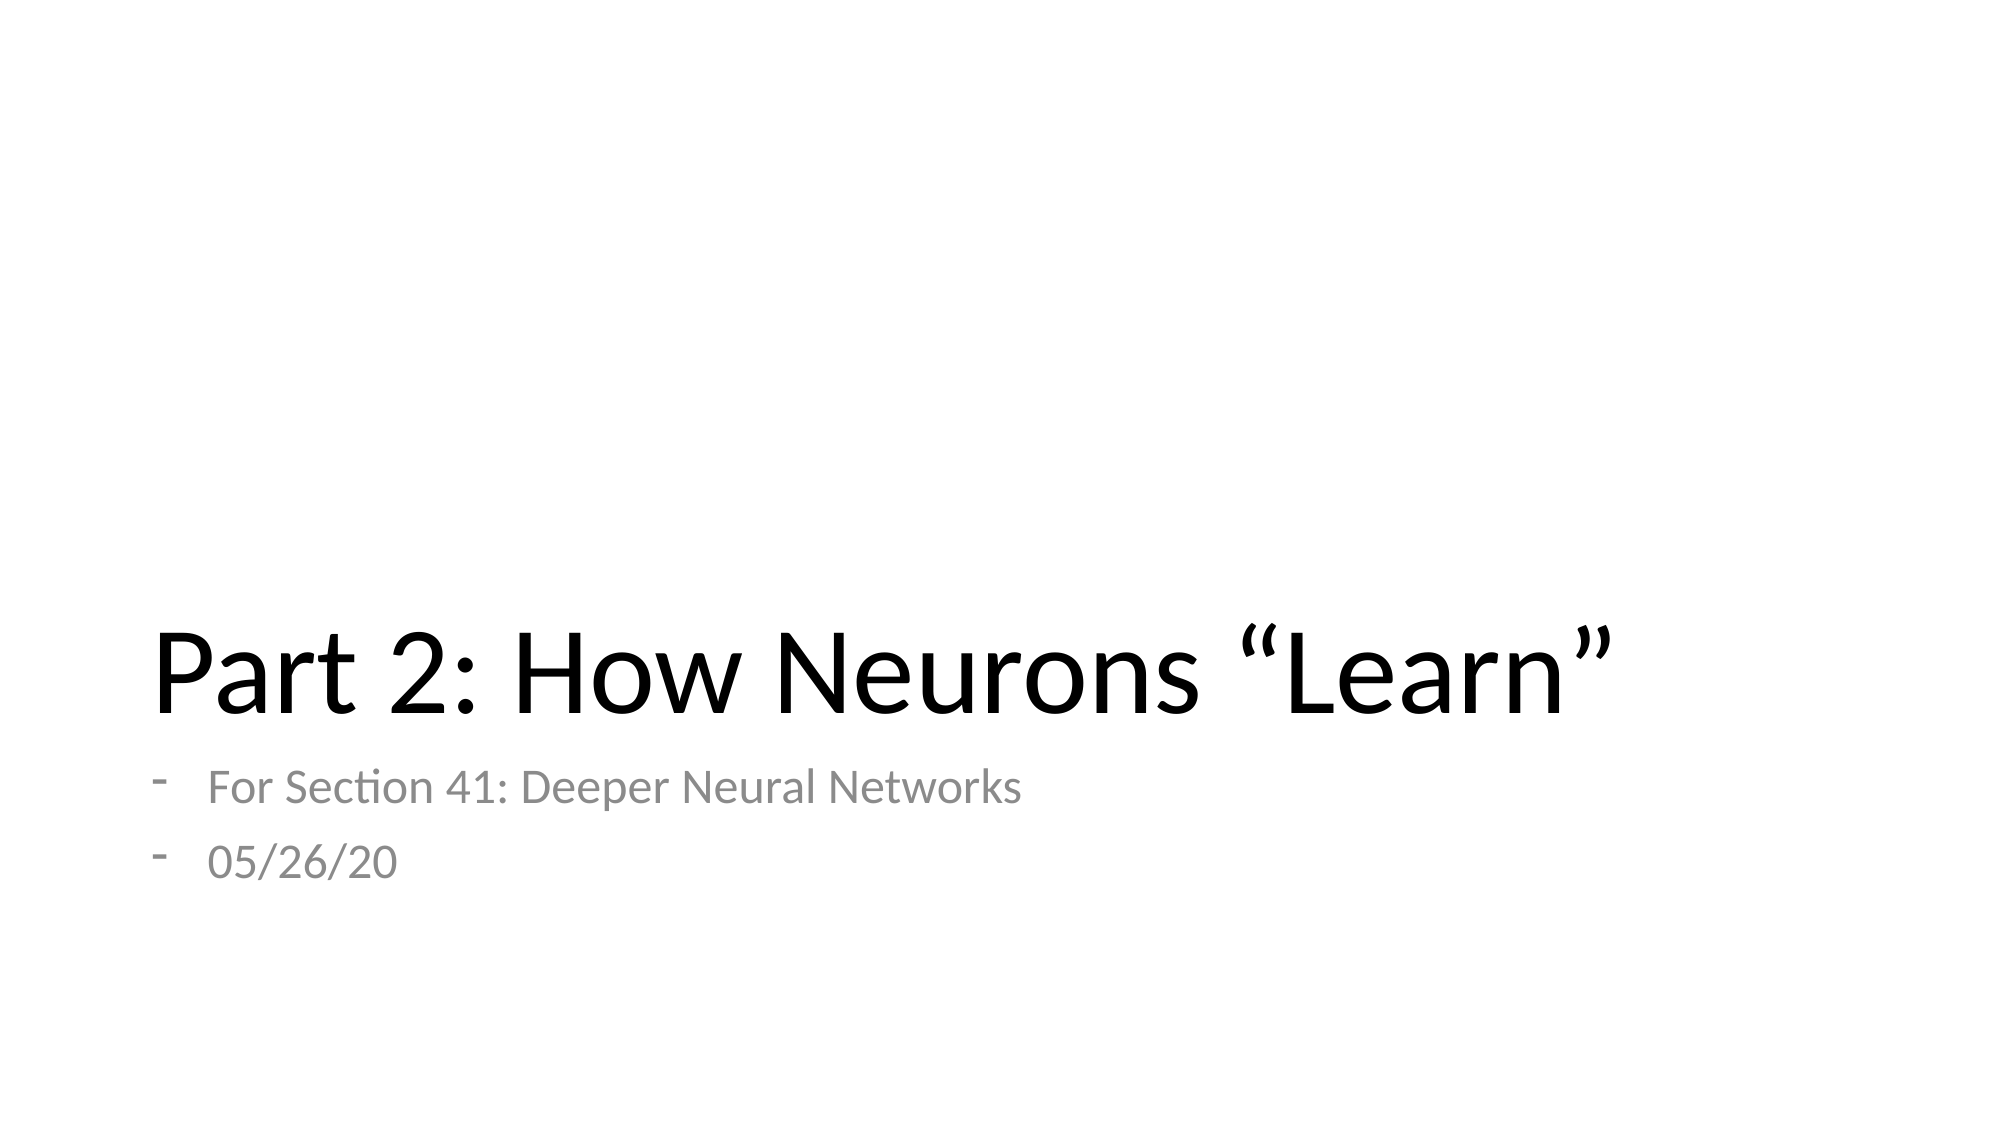

# Part 2: How Neurons “Learn”
For Section 41: Deeper Neural Networks
05/26/20